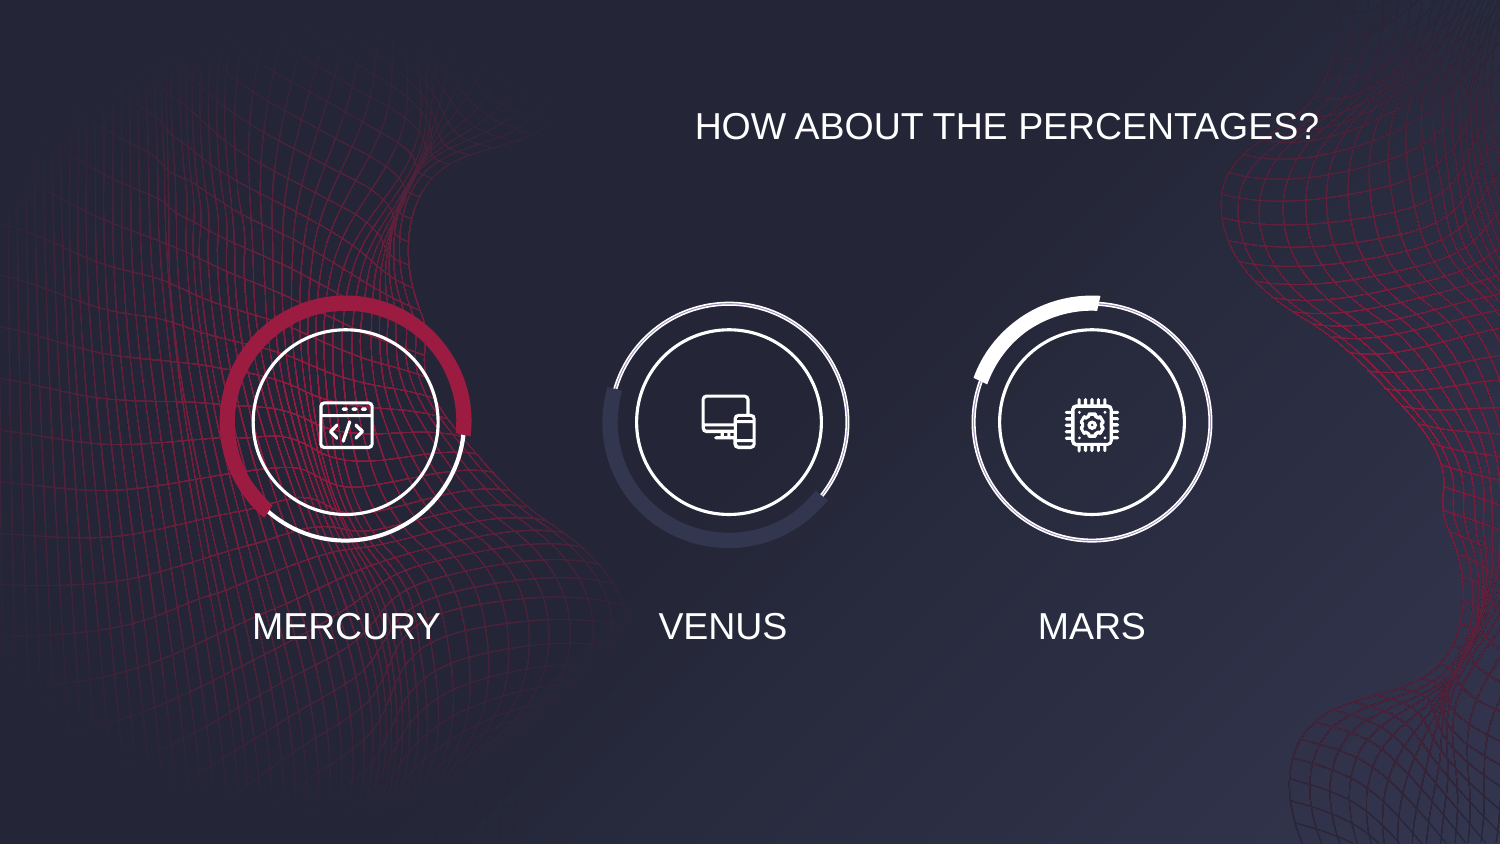

# HOW ABOUT THE PERCENTAGES?

MERCURY
VENUS
MARS